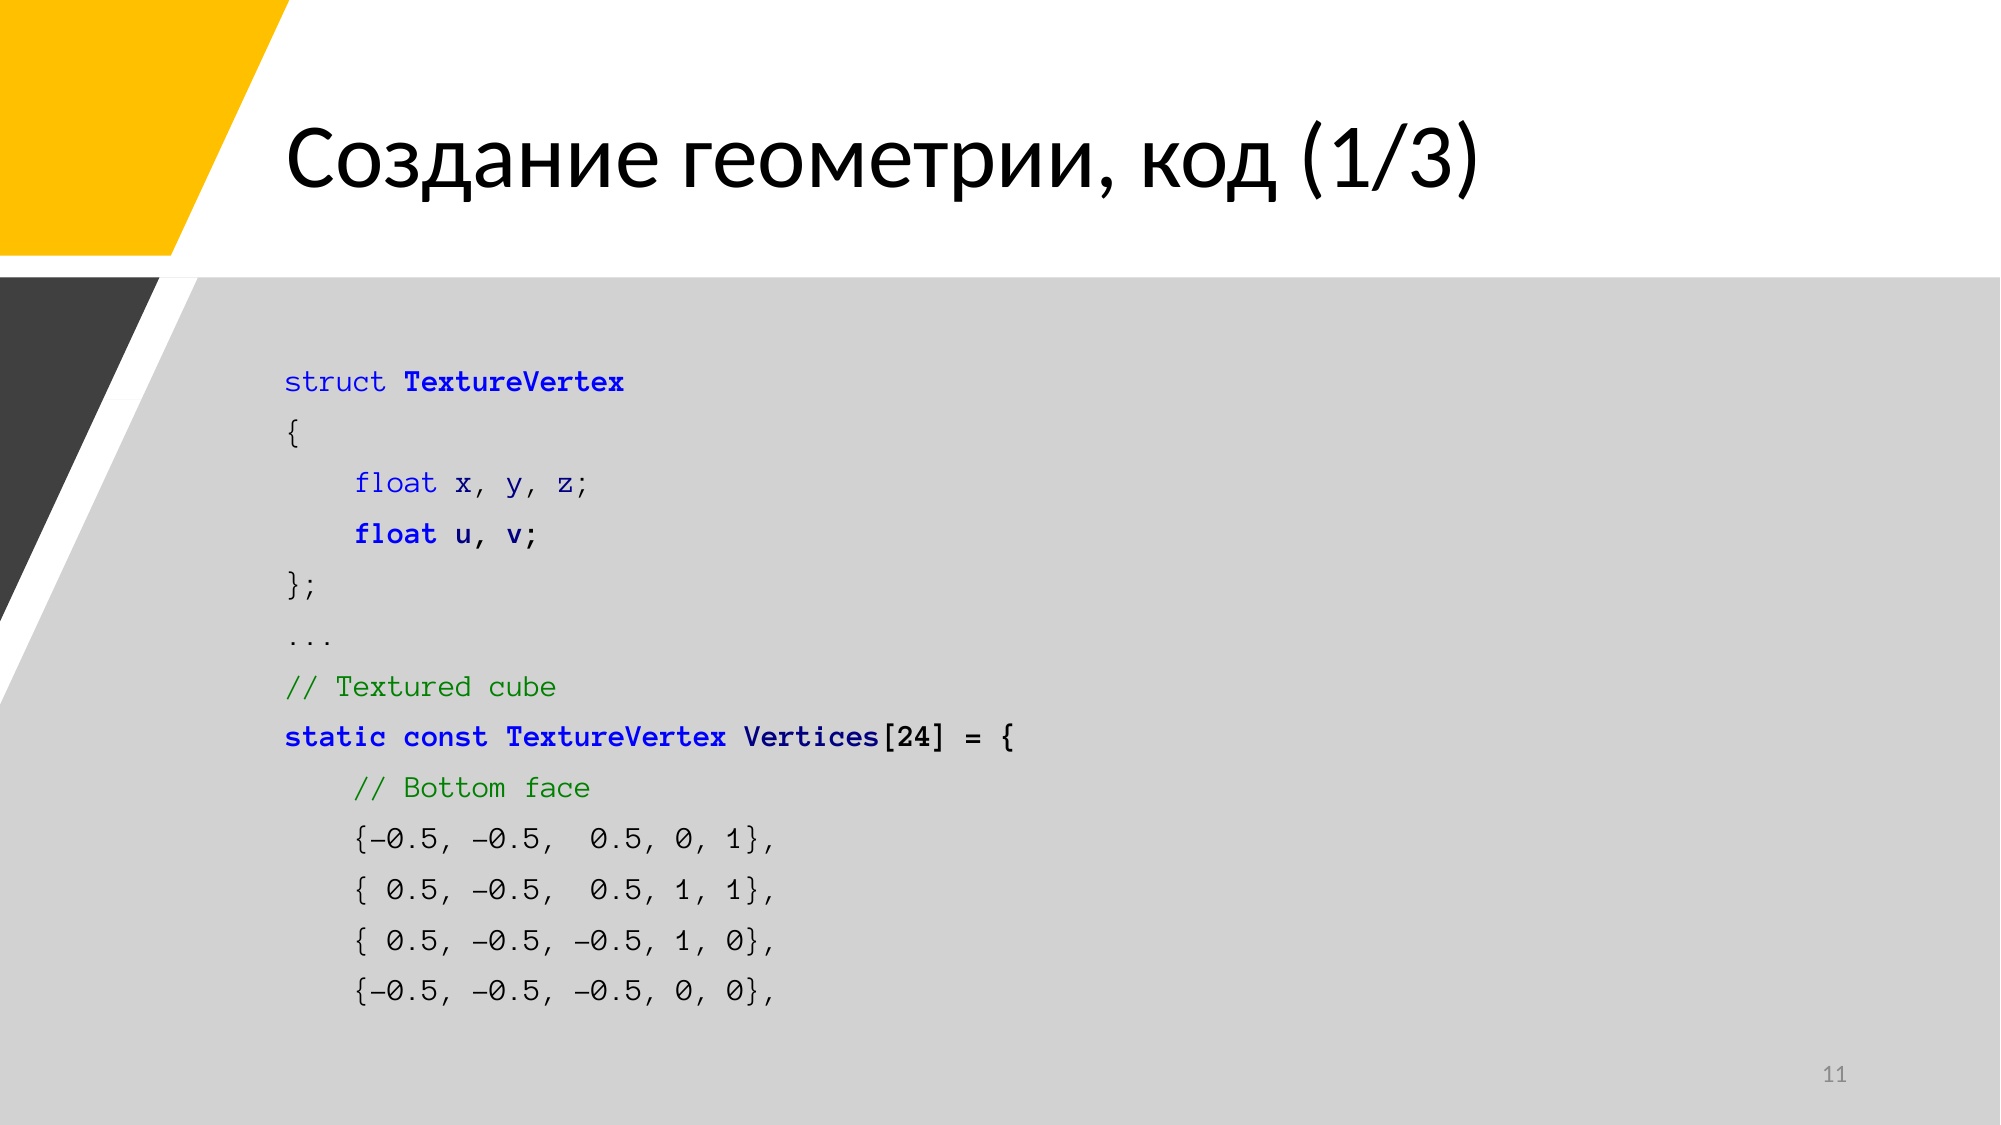

# Создание геометрии, код (1/3)

struct TextureVertex
{
    float x, y, z;
    float u, v;
};
...
// Textured cube
static const TextureVertex Vertices[24] = {
    // Bottom face
    {-0.5, -0.5,  0.5, 0, 1},
    { 0.5, -0.5,  0.5, 1, 1},
    { 0.5, -0.5, -0.5, 1, 0},
    {-0.5, -0.5, -0.5, 0, 0},
11